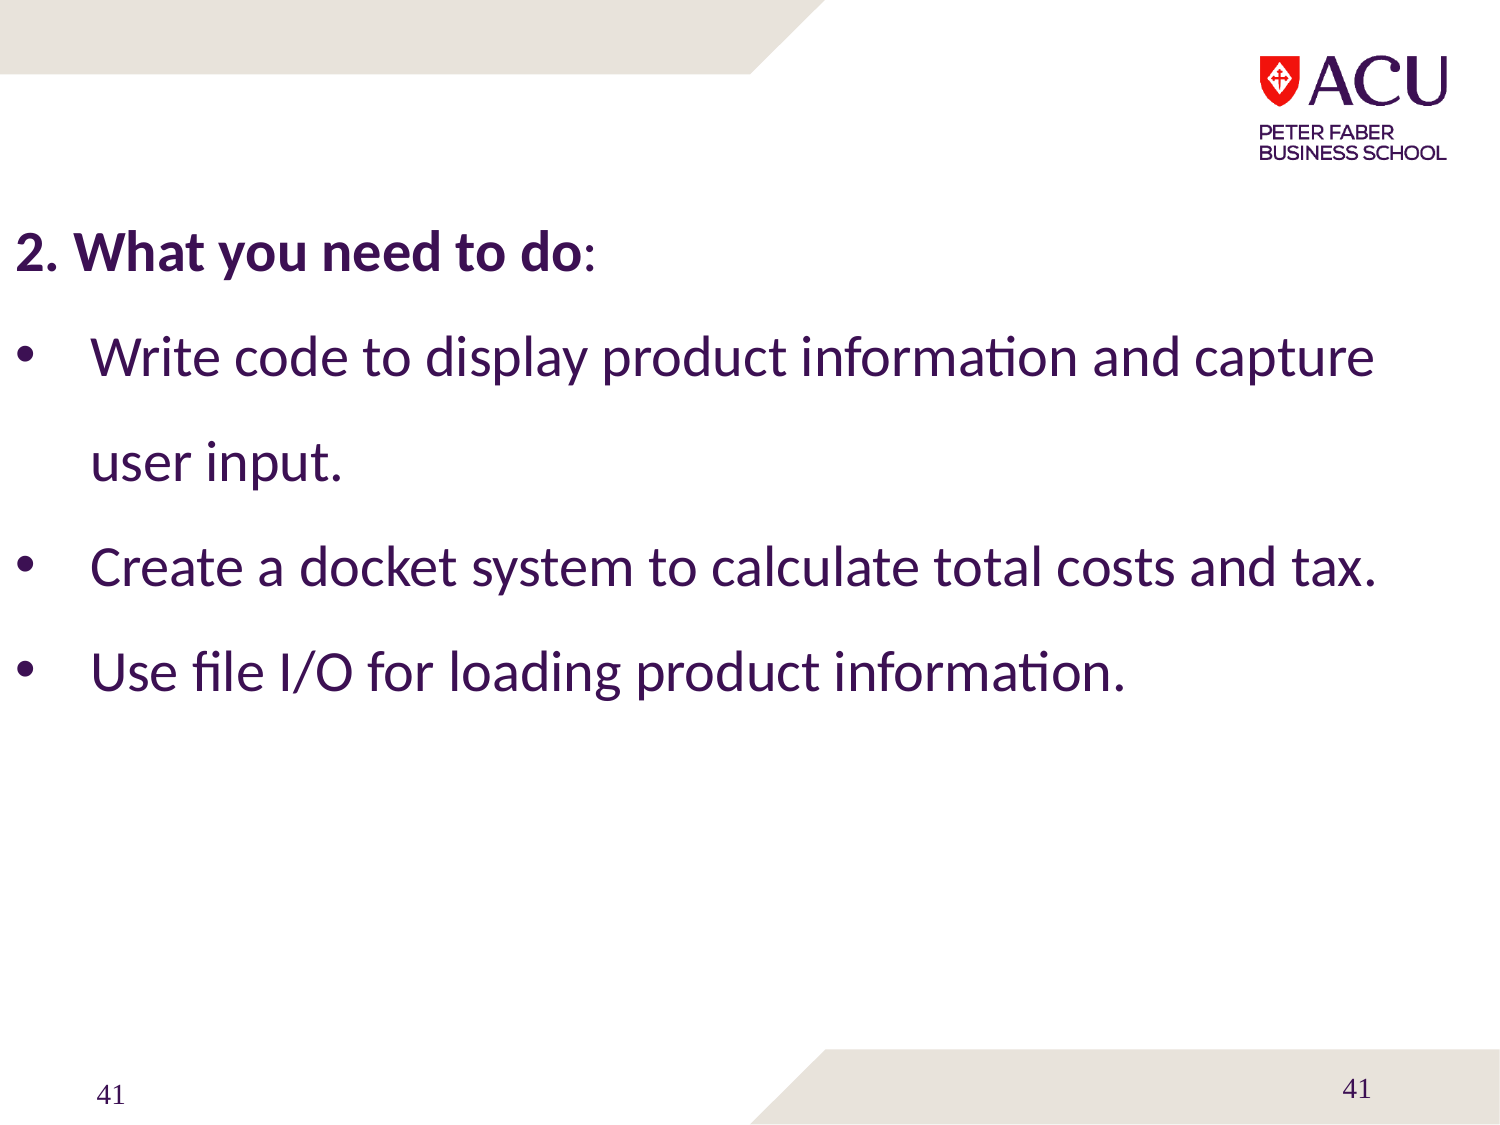

2. What you need to do:
Write code to display product information and capture user input.
Create a docket system to calculate total costs and tax.
Use file I/O for loading product information.
41
41